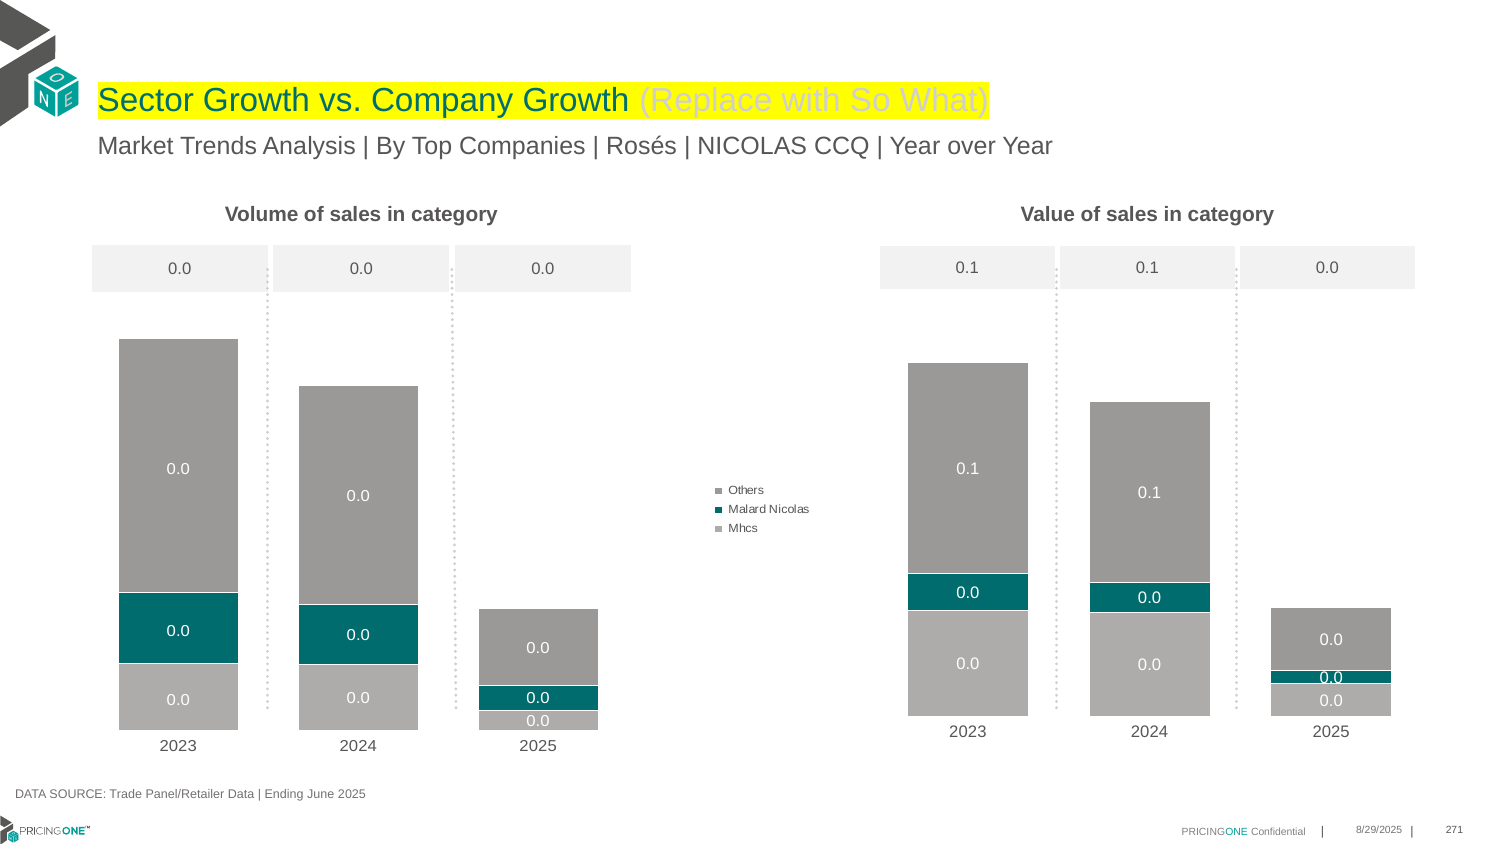

# Sector Growth vs. Company Growth (Replace with So What)
Market Trends Analysis | By Top Companies | Rosés | NICOLAS CCQ | Year over Year
| Value of sales in category |  |  |
| --- | --- | --- |
| 0.1 | 0.1 | 0.0 |
| Volume of sales in category |  |  |
| --- | --- | --- |
| 0.0 | 0.0 | 0.0 |

### Chart

| Category | Mhcs | Malard Nicolas | Others |
|---|---|---|---|
| 2023 | 0.030316 | 0.010594 | 0.06043 |
| 2024 | 0.029591 | 0.008783 | 0.051817 |
| 2025 | 0.009326 | 0.003623 | 0.018053 |

### Chart

| Category | Mhcs | Malard Nicolas | Others |
|---|---|---|---|
| 2023 | 0.000249 | 0.00026 | 0.000939 |
| 2024 | 0.000245 | 0.000219 | 0.000811 |
| 2025 | 7.6e-05 | 9.1e-05 | 0.000283 |
DATA SOURCE: Trade Panel/Retailer Data | Ending June 2025

8/29/2025
271